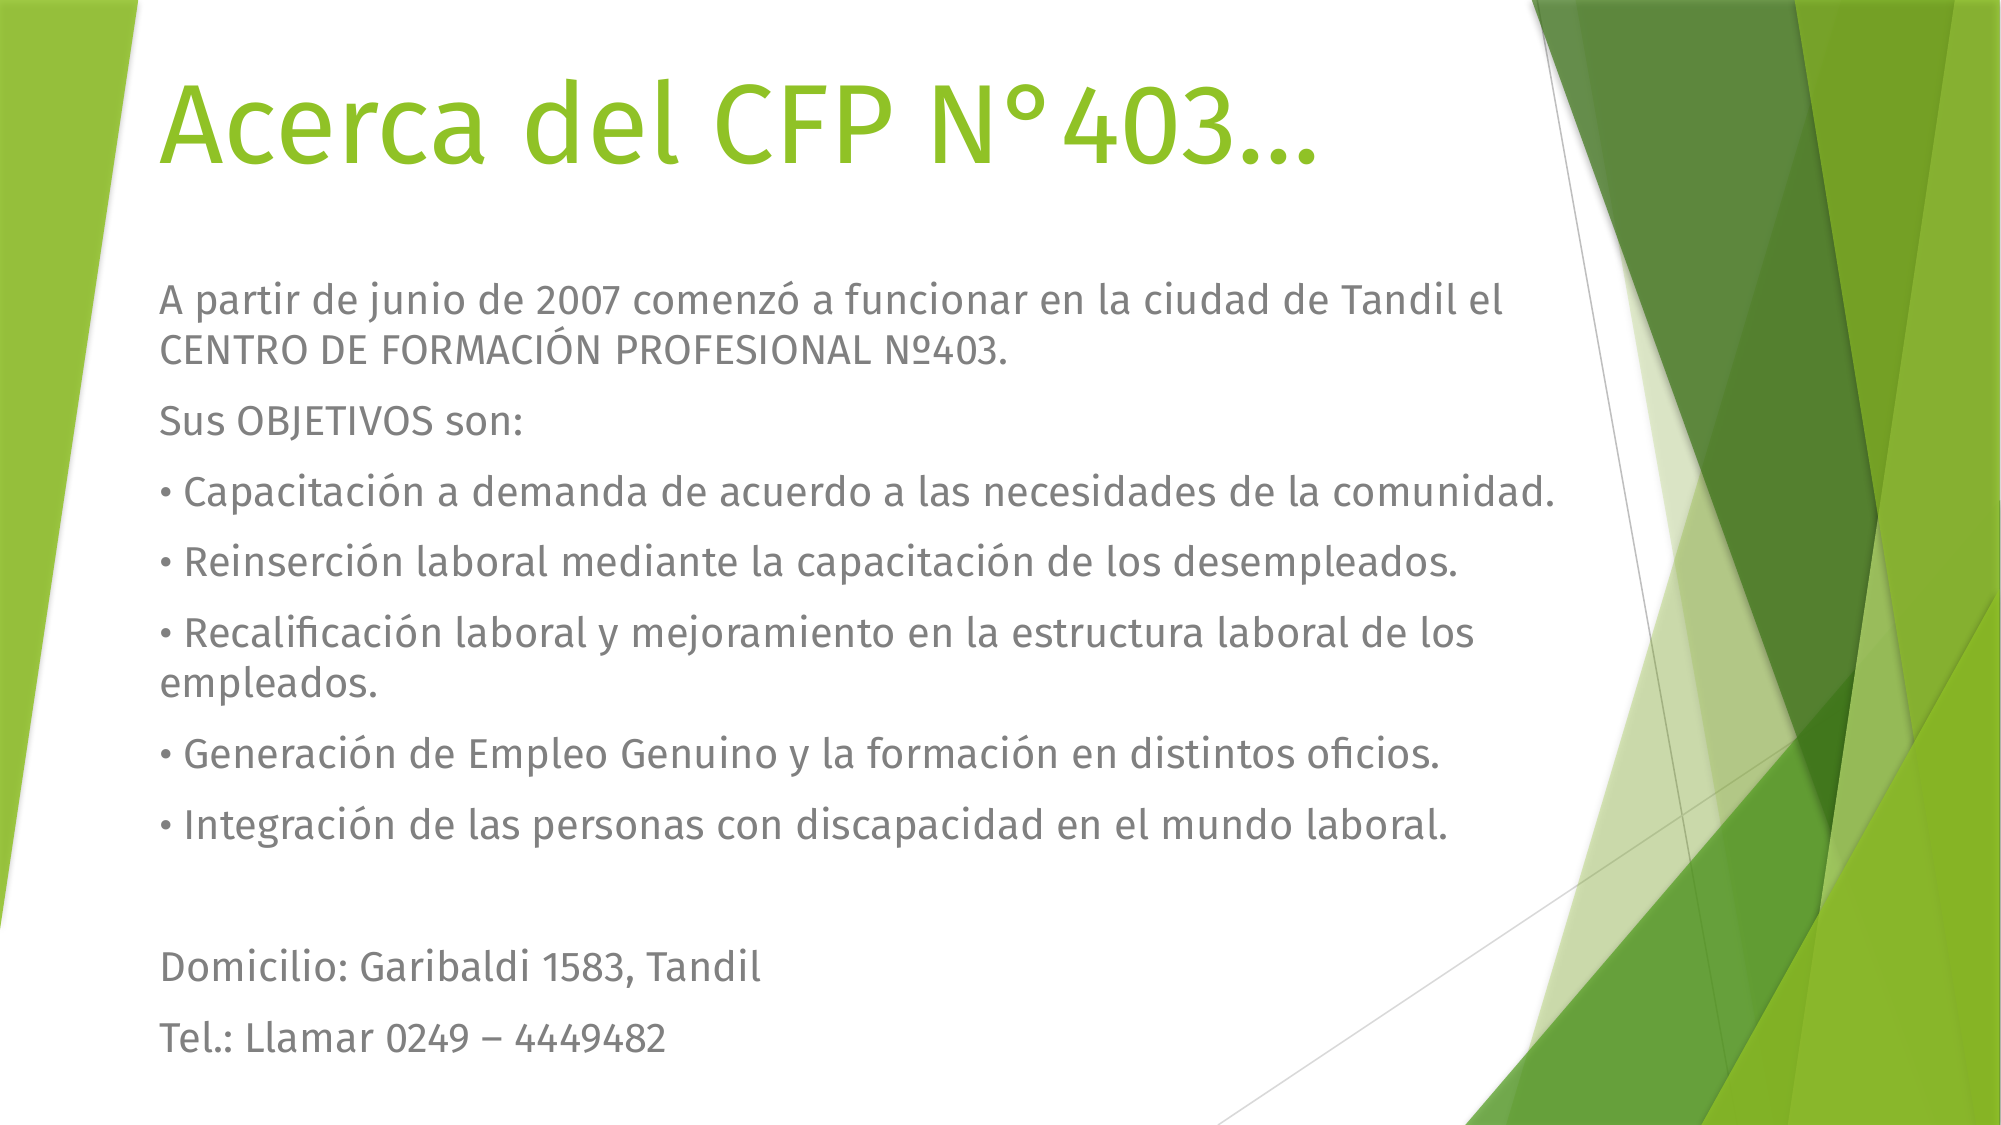

# Acerca del CFP N°403…
A partir de junio de 2007 comenzó a funcionar en la ciudad de Tandil el CENTRO DE FORMACIÓN PROFESIONAL Nº403.
Sus OBJETIVOS son:
• Capacitación a demanda de acuerdo a las necesidades de la comunidad.
• Reinserción laboral mediante la capacitación de los desempleados.
• Recalificación laboral y mejoramiento en la estructura laboral de los empleados.
• Generación de Empleo Genuino y la formación en distintos oficios.
• Integración de las personas con discapacidad en el mundo laboral.

Domicilio: Garibaldi 1583, Tandil
Tel.: Llamar 0249 – 4449482